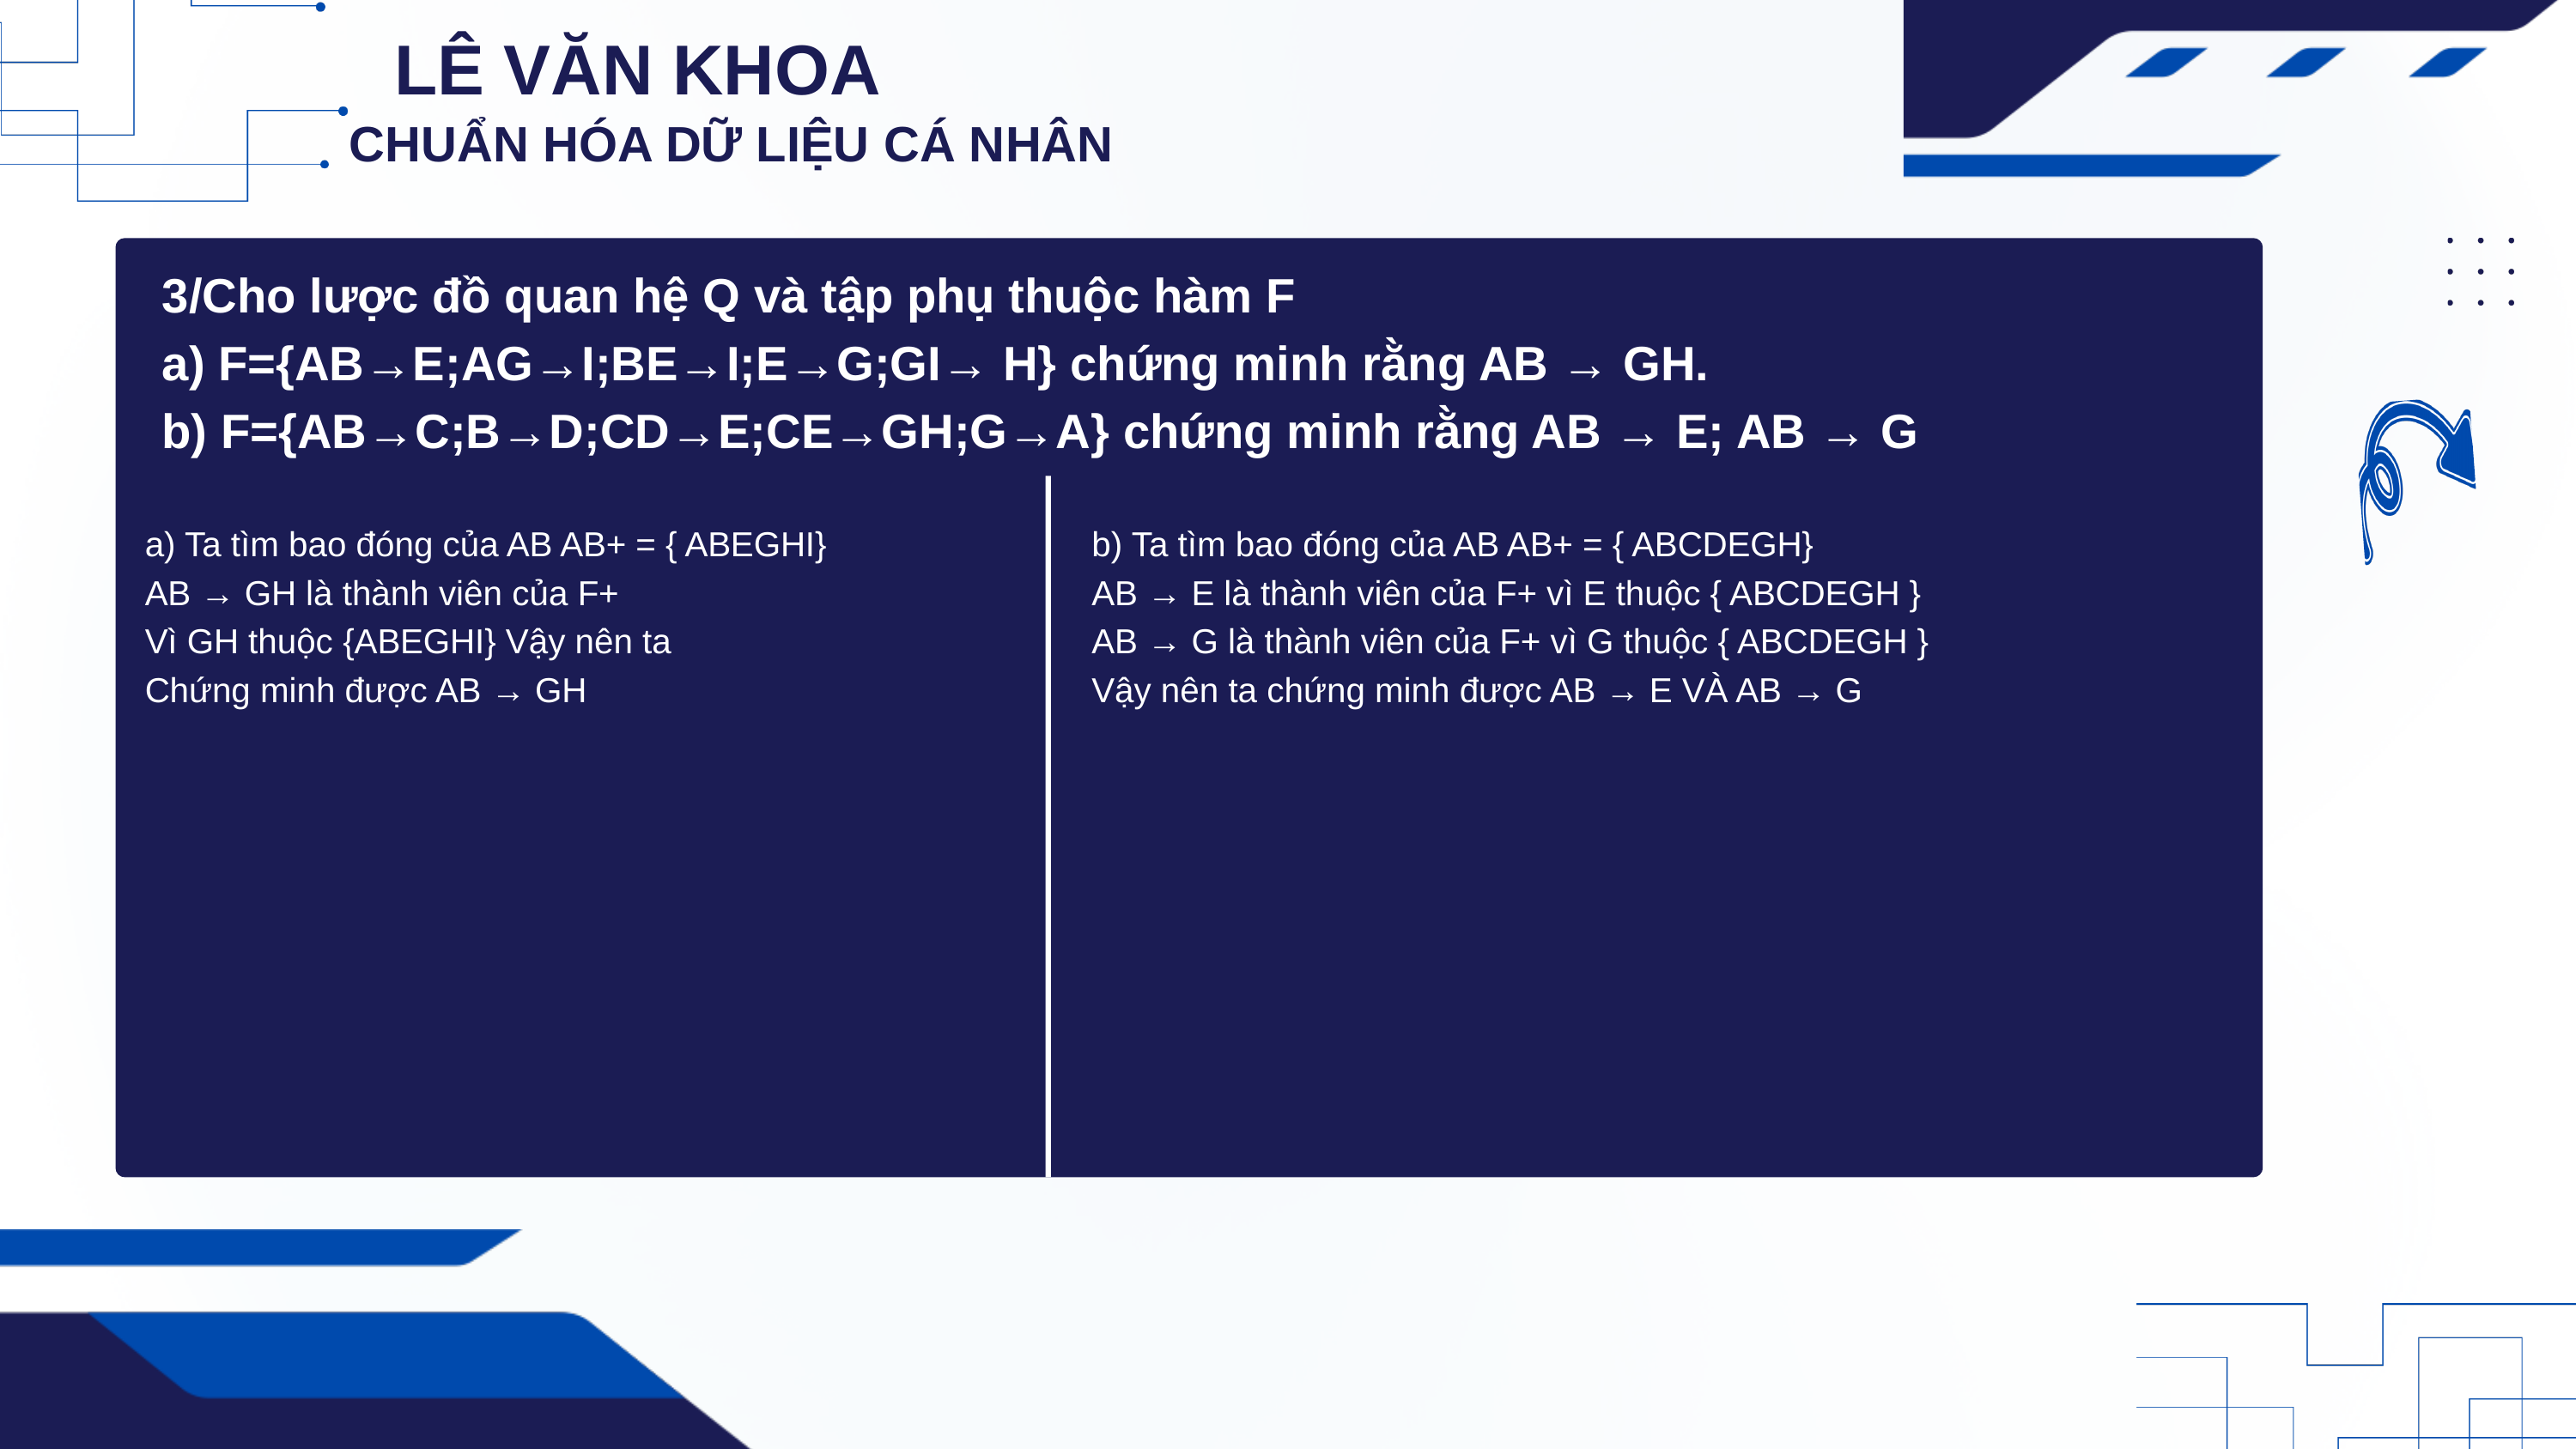

LÊ VĂN KHOA

CHUẨN HÓA DỮ LIỆU CÁ NHÂN

3/Cho lược đồ quan hệ Q và tập phụ thuộc hàm F
a) F={AB→E;AG→I;BE→I;E→G;GI→ H} chứng minh rằng AB → GH.
b) F={AB→C;B→D;CD→E;CE→GH;G→A} chứng minh rằng AB → E; AB → G

a) Ta tìm bao đóng của AB AB+ = { ABEGHI}
AB → GH là thành viên của F+
Vì GH thuộc {ABEGHI} Vậy nên ta
Chứng minh được AB → GH
b) Ta tìm bao đóng của AB AB+ = { ABCDEGH}
AB → E là thành viên của F+ vì E thuộc { ABCDEGH }
AB → G là thành viên của F+ vì G thuộc { ABCDEGH }
Vậy nên ta chứng minh được AB → E VÀ AB → G